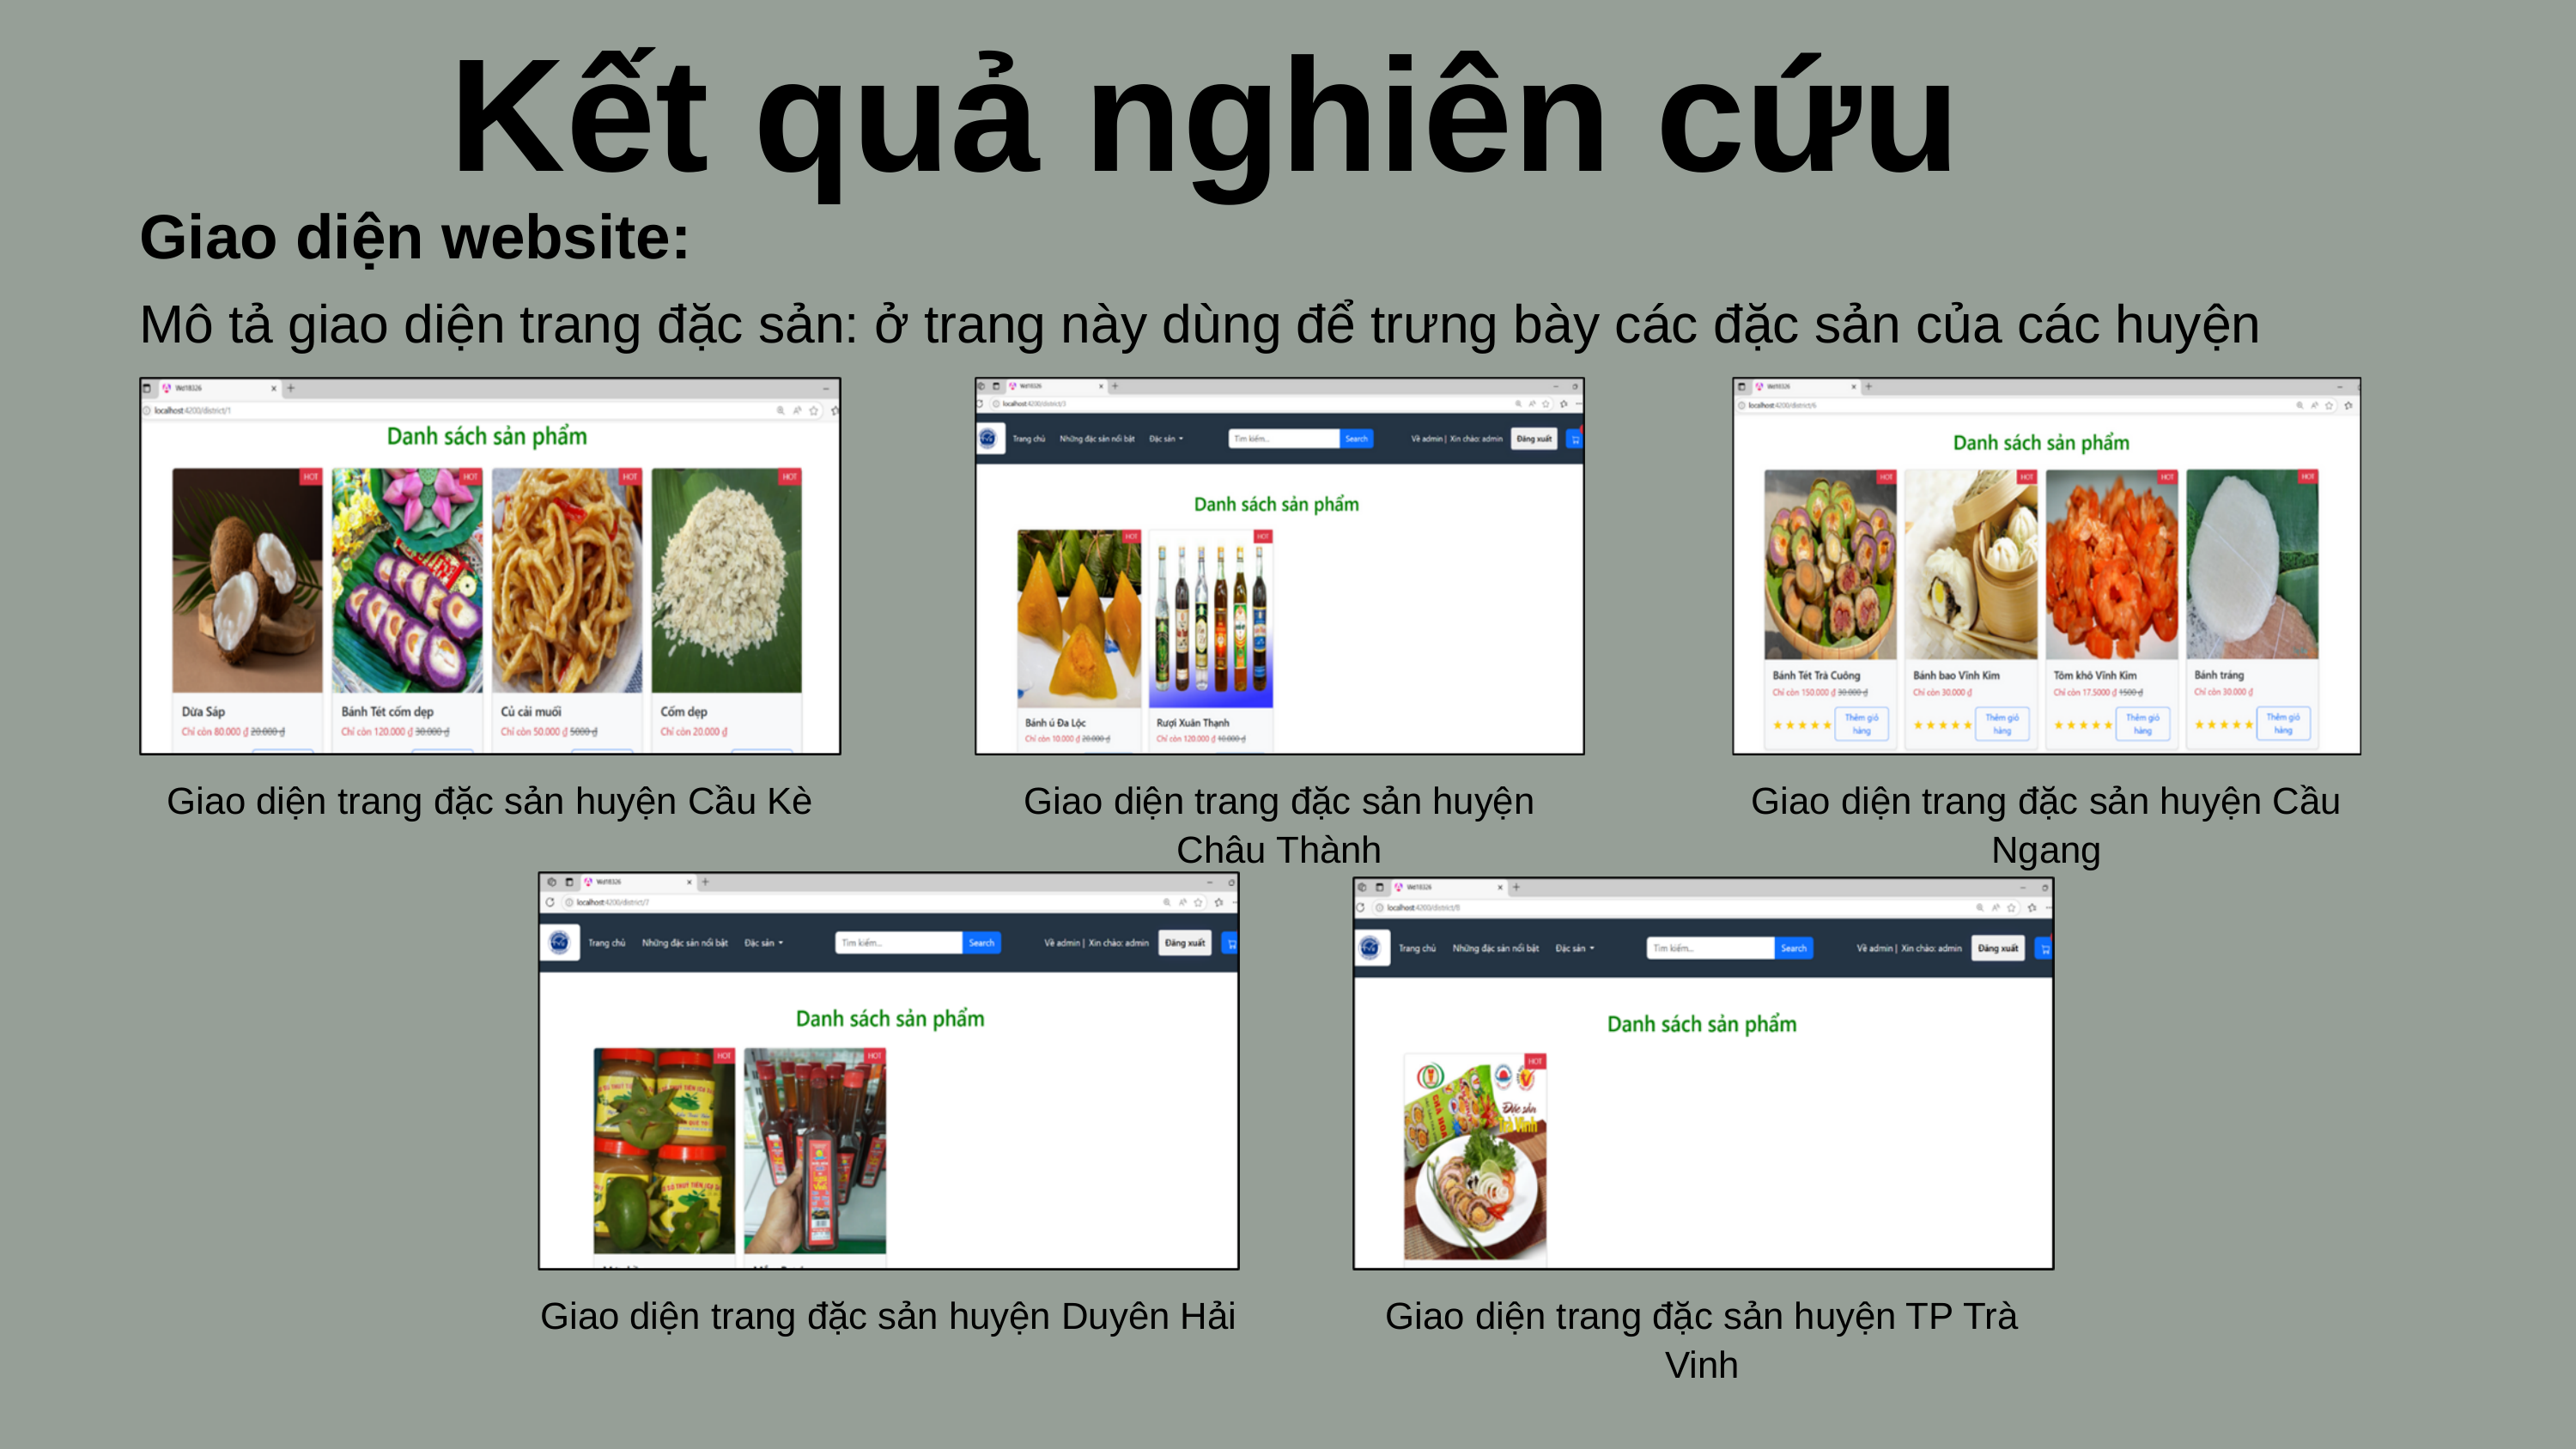

Kết quả nghiên cứu
Giao diện website:
Mô tả giao diện trang đặc sản: ở trang này dùng để trưng bày các đặc sản của các huyện

Giao diện trang đặc sản huyện Cầu Kè
Giao diện trang đặc sản huyện Châu Thành
Giao diện trang đặc sản huyện Cầu Ngang

Giao diện trang đặc sản huyện Duyên Hải

Giao diện trang đặc sản huyện TP Trà Vinh